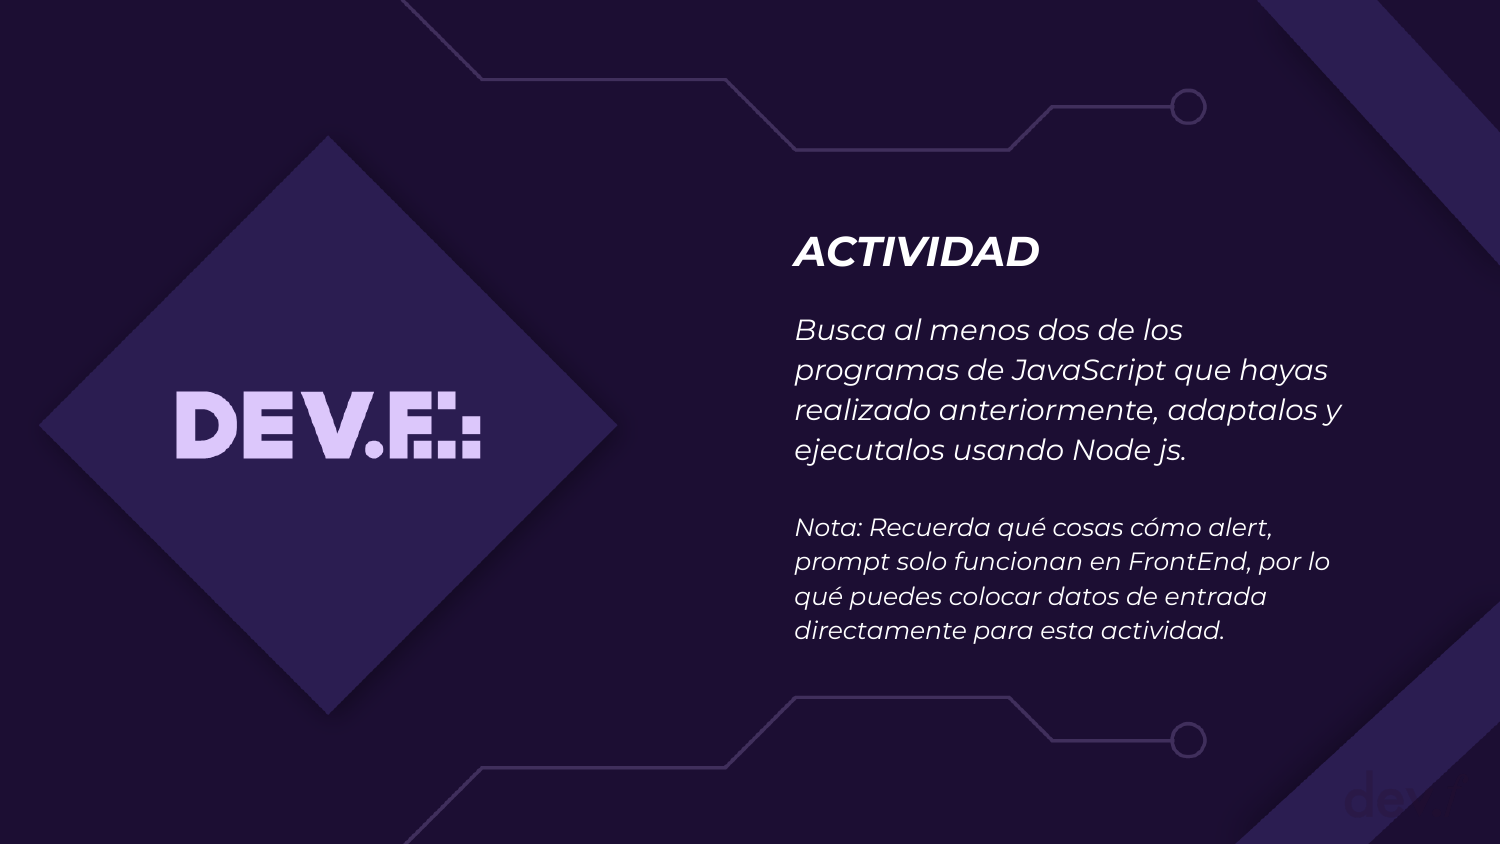

ACTIVIDAD

Busca al menos dos de los programas de JavaScript que hayas realizado anteriormente, adaptalos y ejecutalos usando Node js.

Nota: Recuerda qué cosas cómo alert, prompt solo funcionan en FrontEnd, por lo qué puedes colocar datos de entrada directamente para esta actividad.